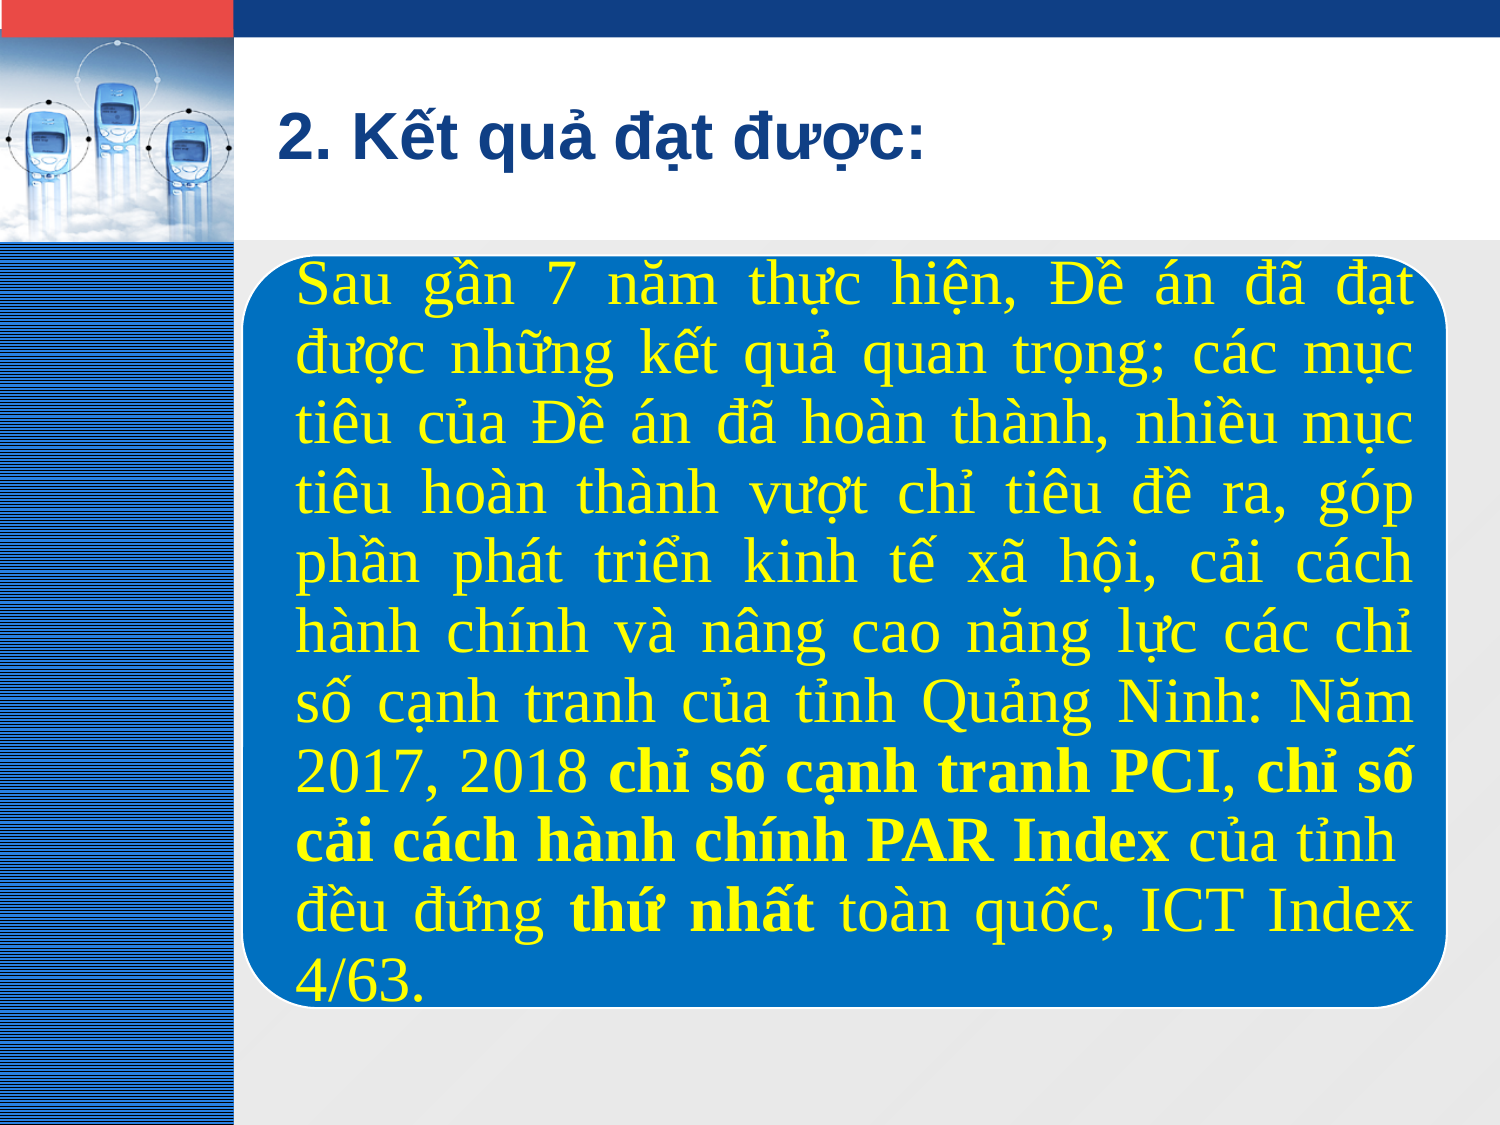

# 2. Kết quả đạt được:
Sau gần 7 năm thực hiện, Đề án đã đạt được những kết quả quan trọng; các mục tiêu của Đề án đã hoàn thành, nhiều mục tiêu hoàn thành vượt chỉ tiêu đề ra, góp phần phát triển kinh tế xã hội, cải cách hành chính và nâng cao năng lực các chỉ số cạnh tranh của tỉnh Quảng Ninh: Năm 2017, 2018 chỉ số cạnh tranh PCI, chỉ số cải cách hành chính PAR Index của tỉnh  đều đứng thứ nhất toàn quốc, ICT Index 4/63.